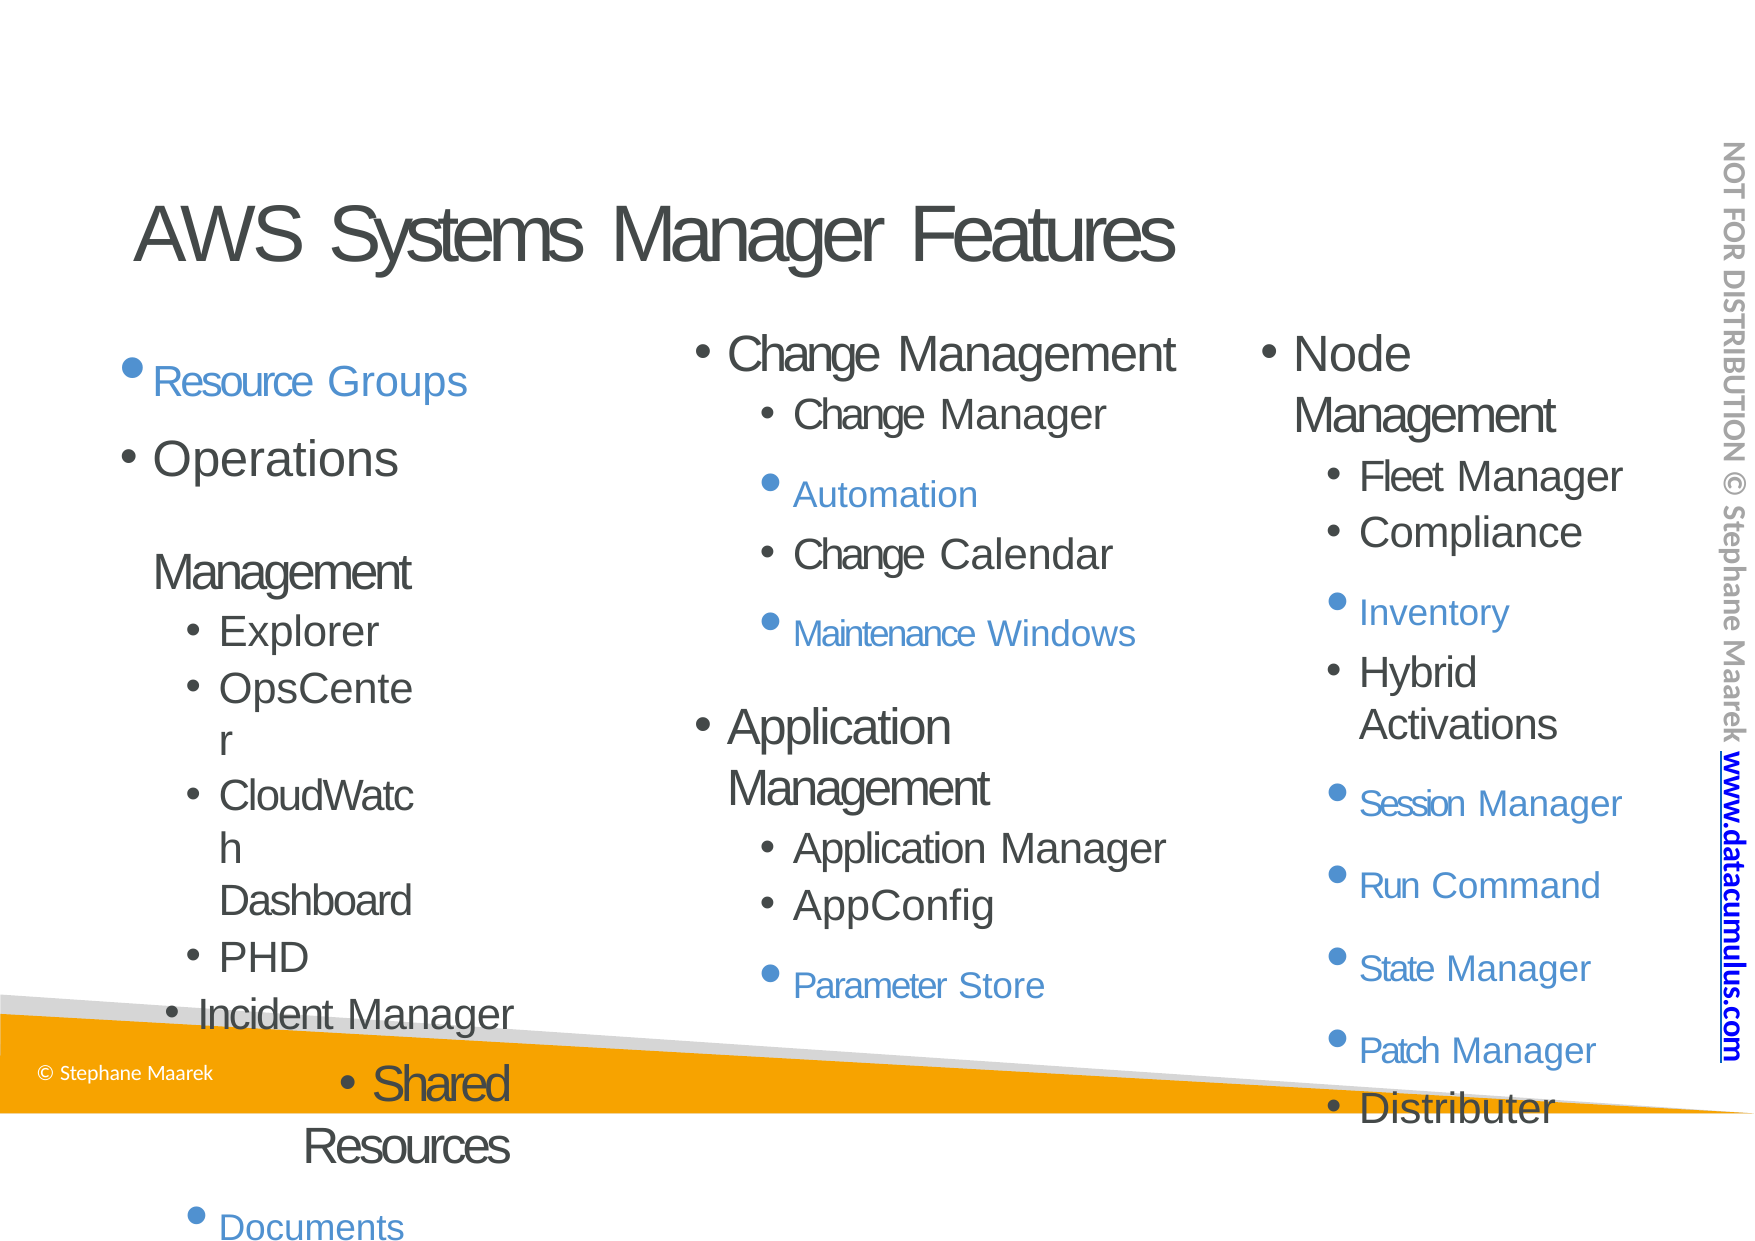

NOT FOR DISTRIBUTION © Stephane Maarek www.datacumulus.com
# AWS Systems Manager Features
Resource Groups
Operations 	Management
Explorer
OpsCenter
CloudWatch Dashboard
PHD
Incident Manager
Shared Resources
Documents
Change Management
Change Manager
Automation
Change Calendar
Maintenance Windows
Node Management
Fleet Manager
Compliance
Inventory
Hybrid Activations
Session Manager
Run Command
State Manager
Patch Manager
Distributer
Application Management
Application Manager
AppConfig
Parameter Store
© Stephane Maarek